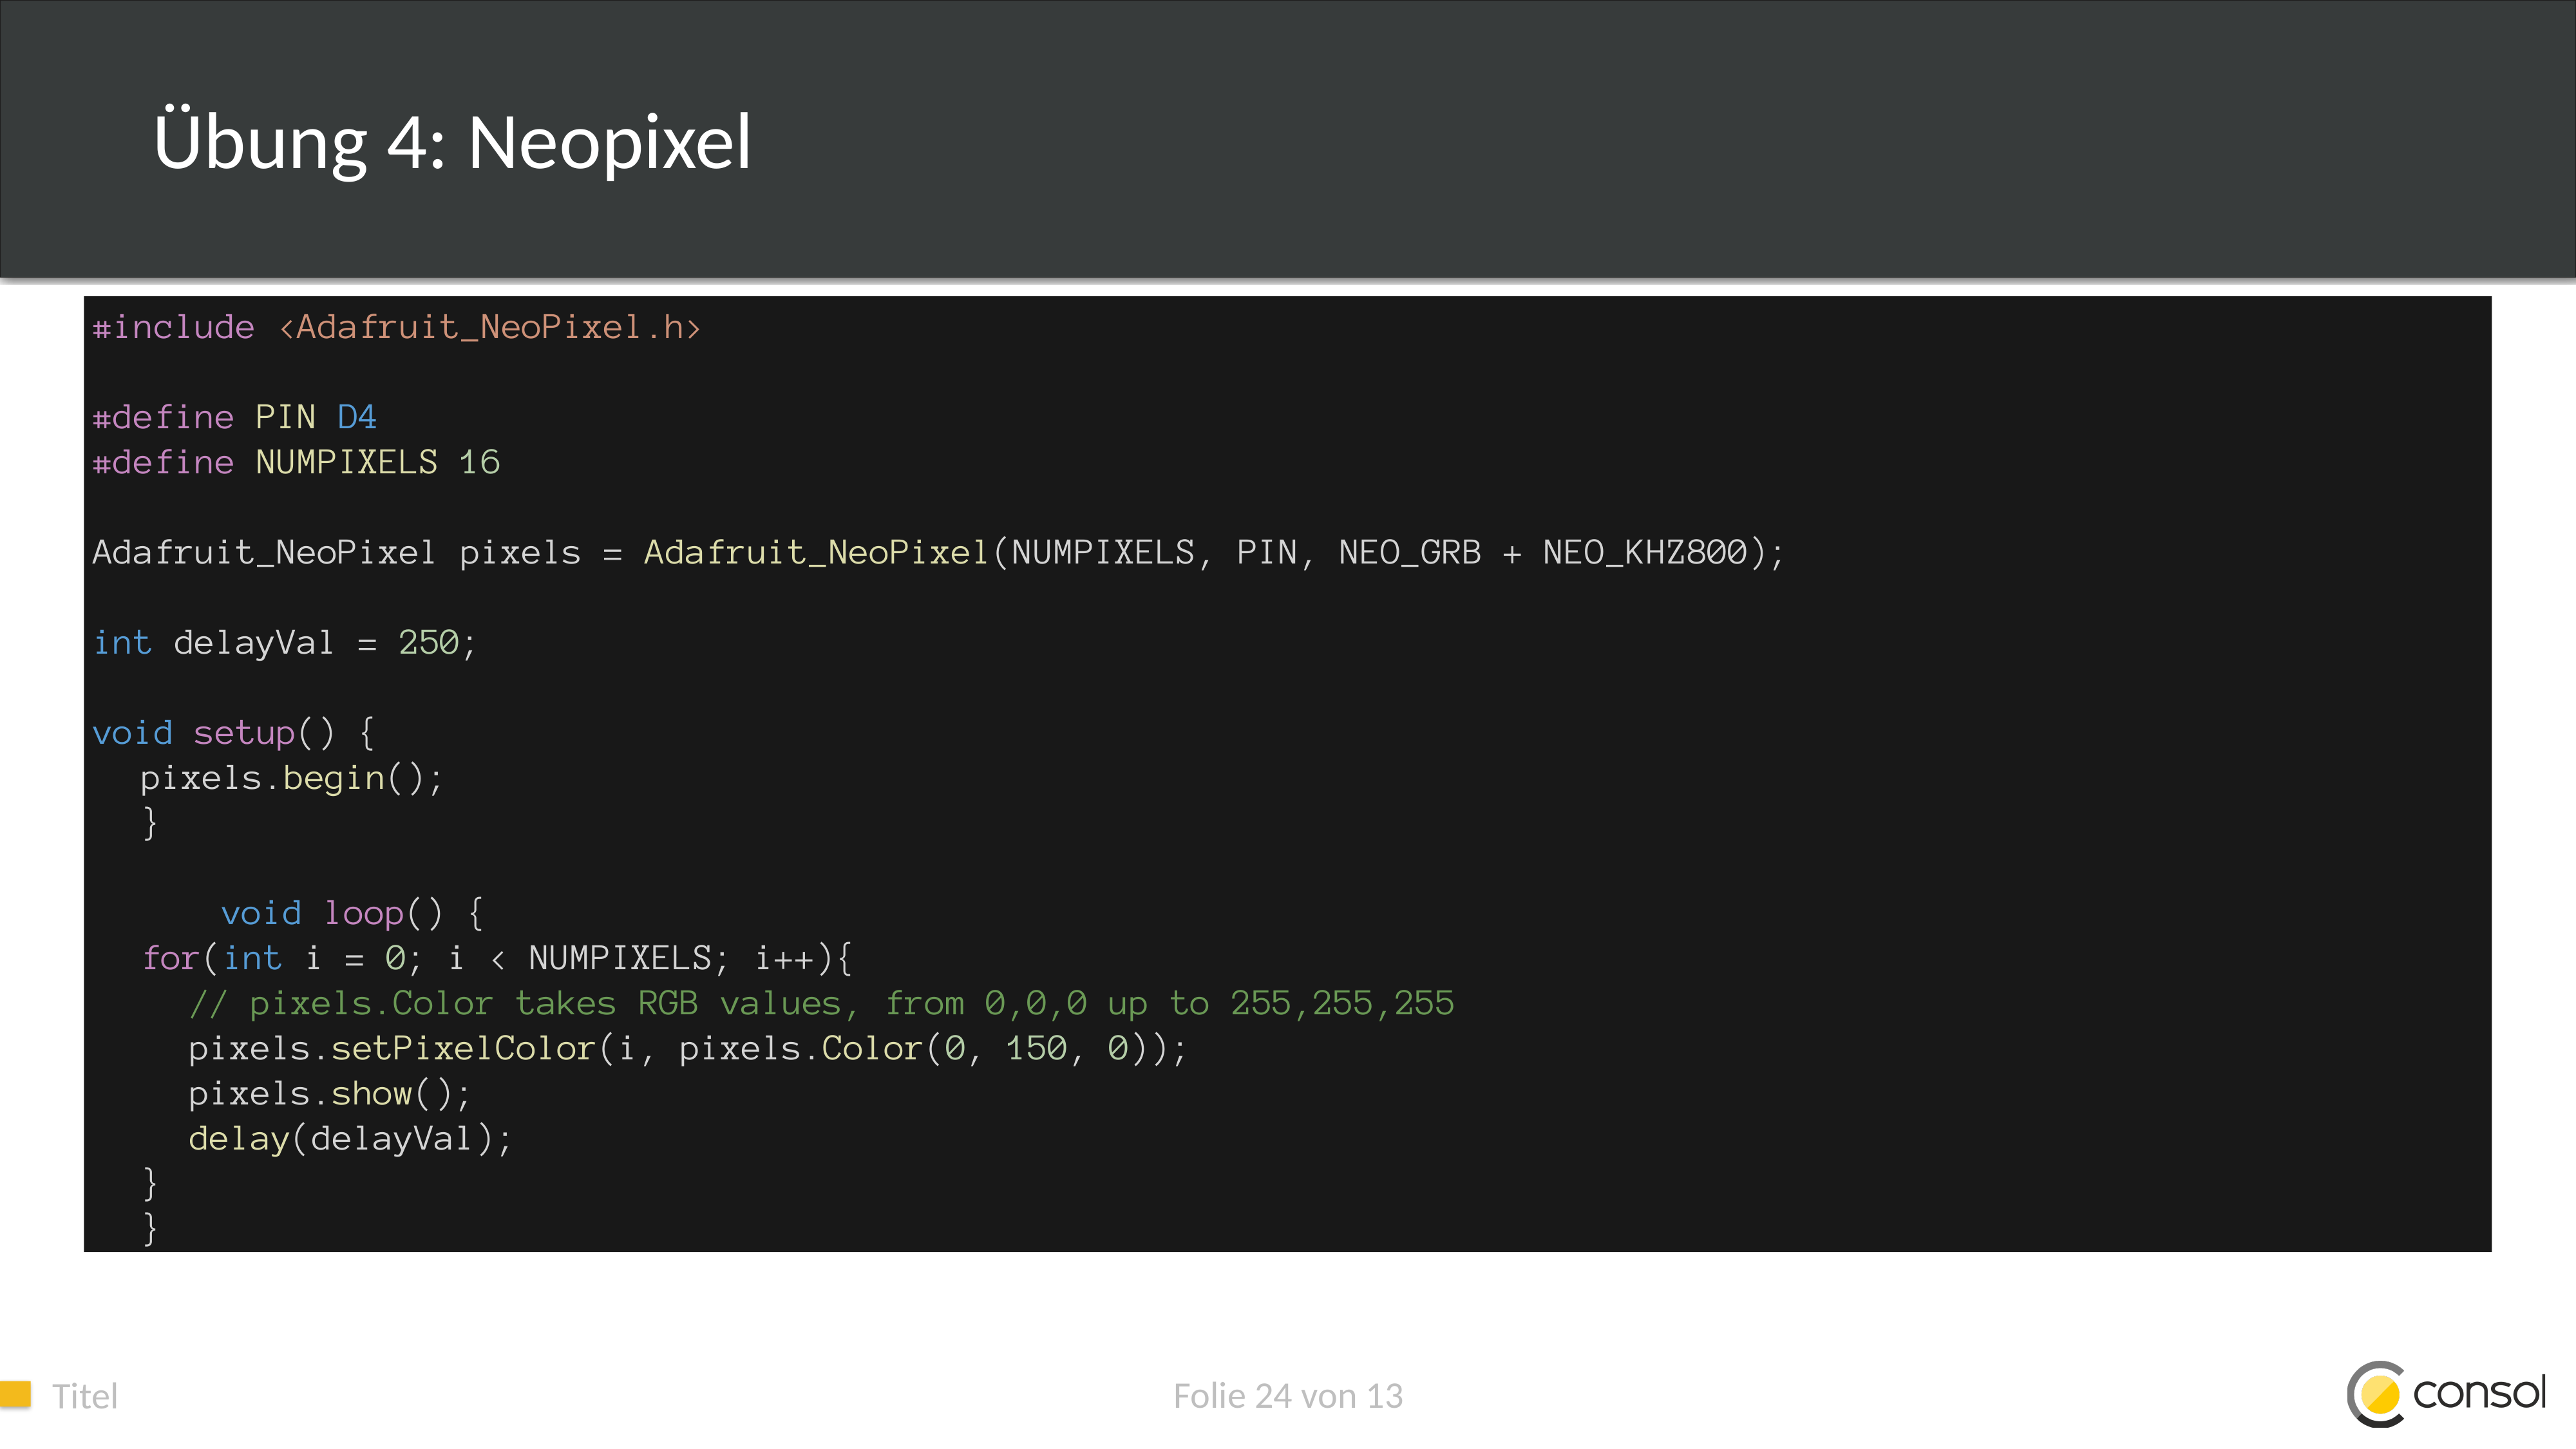

# Übung 4: Neopixel
#include <Adafruit_NeoPixel.h>
#define PIN D4
#define NUMPIXELS 16
Adafruit_NeoPixel pixels = Adafruit_NeoPixel(NUMPIXELS, PIN, NEO_GRB + NEO_KHZ800);
int delayVal = 250;
void setup() {
pixels.begin();
}
void loop() {
for(int i = 0; i < NUMPIXELS; i++){
// pixels.Color takes RGB values, from 0,0,0 up to 255,255,255
pixels.setPixelColor(i, pixels.Color(0, 150, 0));
pixels.show();
delay(delayVal);
}
}